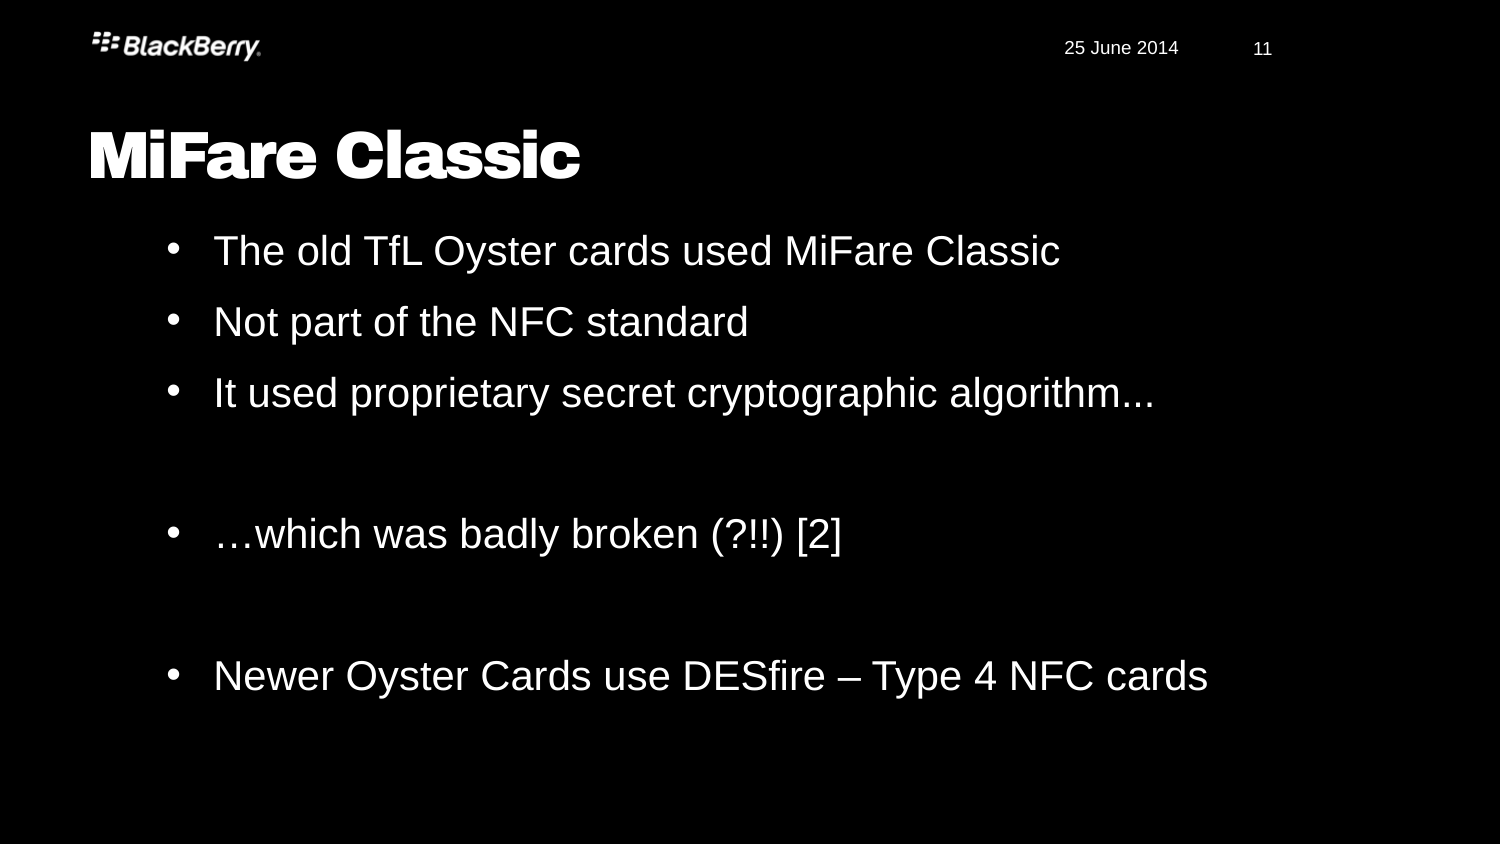

MiFare Classic
The old TfL Oyster cards used MiFare Classic
Not part of the NFC standard
It used proprietary secret cryptographic algorithm...

…which was badly broken (?!!) [2]

Newer Oyster Cards use DESfire – Type 4 NFC cards